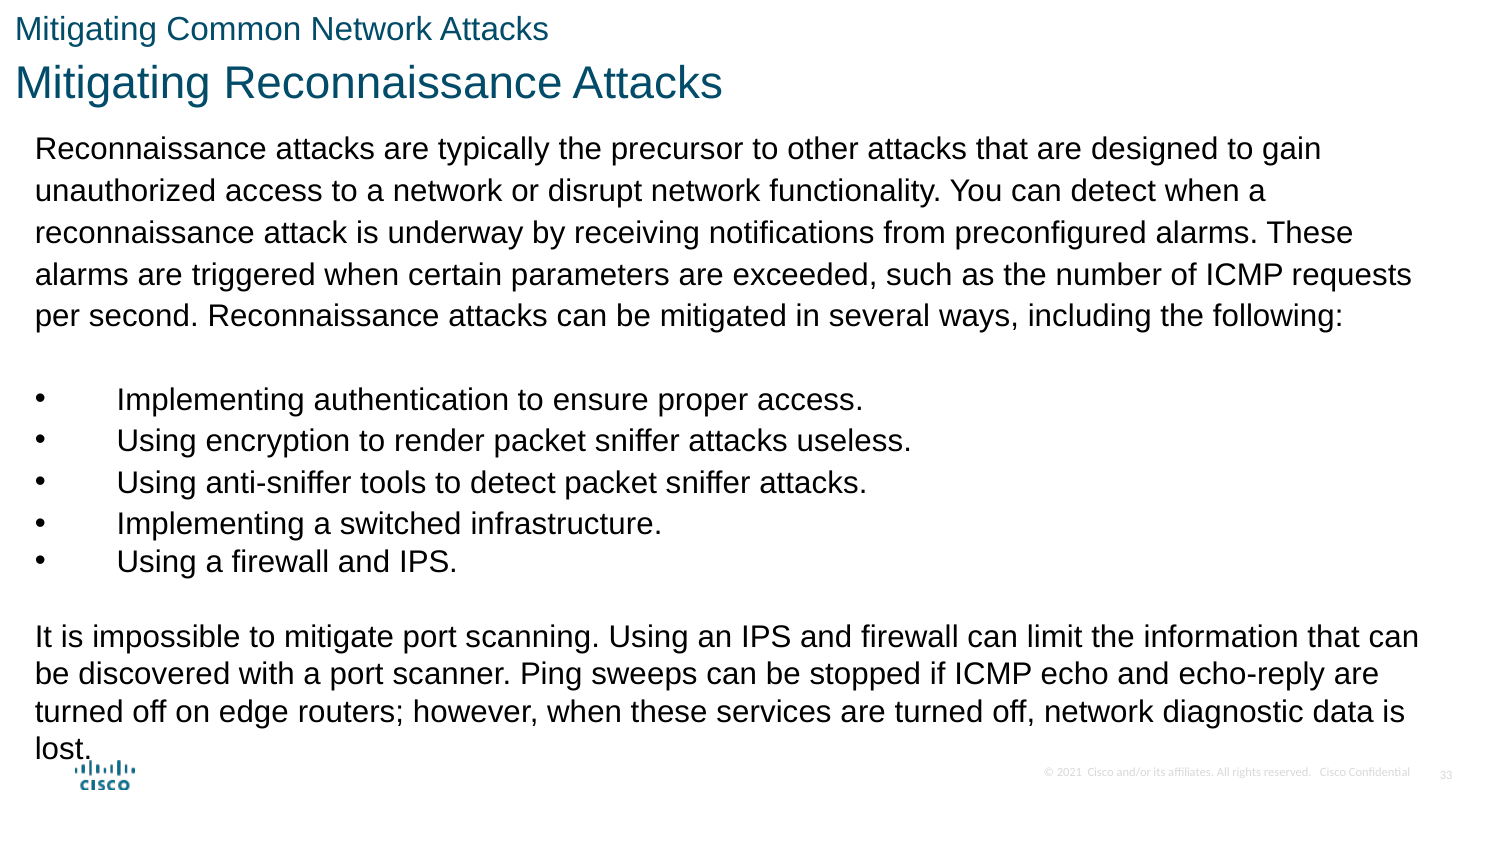

# Mitigating Common Network Attacks
Mitigating Reconnaissance Attacks
Reconnaissance attacks are typically the precursor to other attacks that are designed to gain unauthorized access to a network or disrupt network functionality. You can detect when a reconnaissance attack is underway by receiving notifications from preconfigured alarms. These alarms are triggered when certain parameters are exceeded, such as the number of ICMP requests per second. Reconnaissance attacks can be mitigated in several ways, including the following:

    Implementing authentication to ensure proper access.
    Using encryption to render packet sniffer attacks useless.
    Using anti-sniffer tools to detect packet sniffer attacks.
    Implementing a switched infrastructure.
    Using a firewall and IPS.

It is impossible to mitigate port scanning. Using an IPS and firewall can limit the information that can be discovered with a port scanner. Ping sweeps can be stopped if ICMP echo and echo-reply are turned off on edge routers; however, when these services are turned off, network diagnostic data is lost.
33